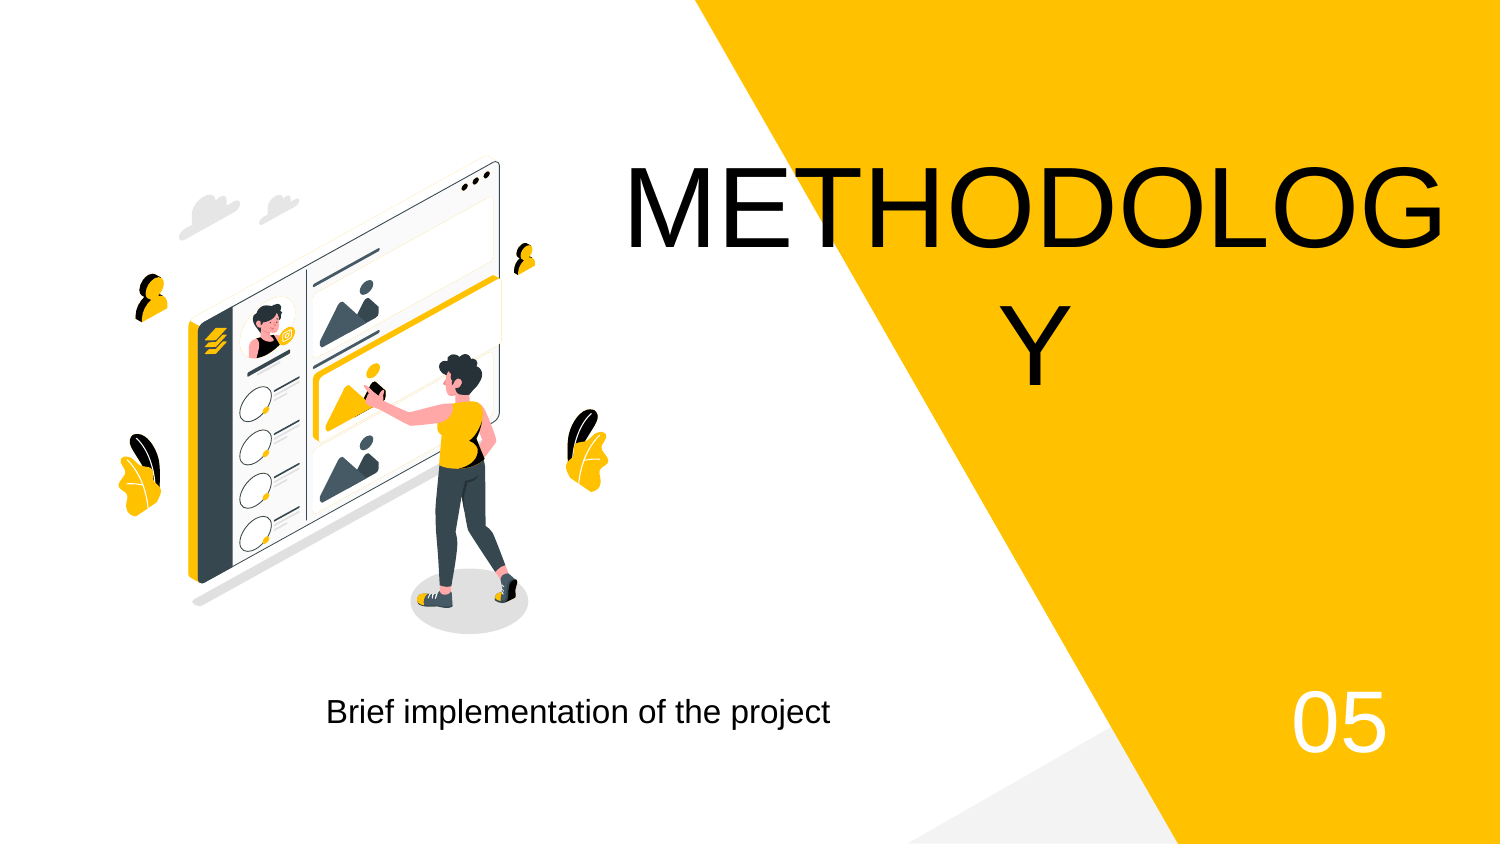

# METHODOLOGY

05
Brief implementation of the project